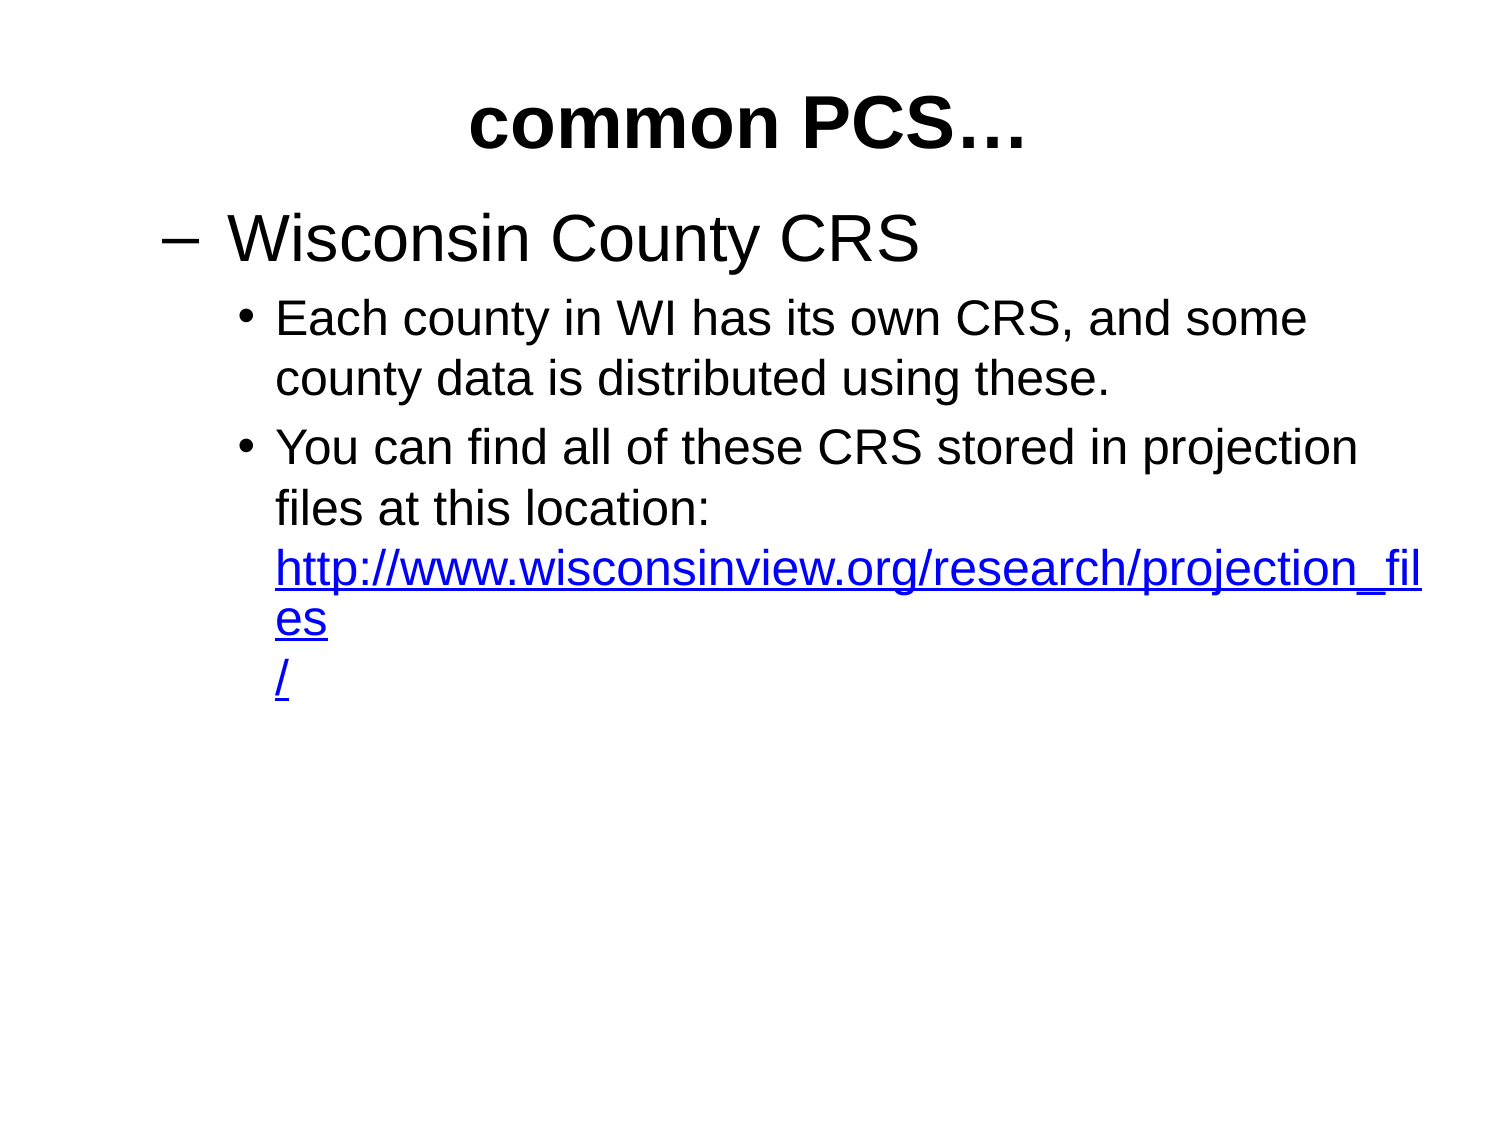

common PCS…
 Wisconsin County CRS
Each county in WI has its own CRS, and some county data is distributed using these.
You can find all of these CRS stored in projection files at this location: http://www.wisconsinview.org/research/projection_files/